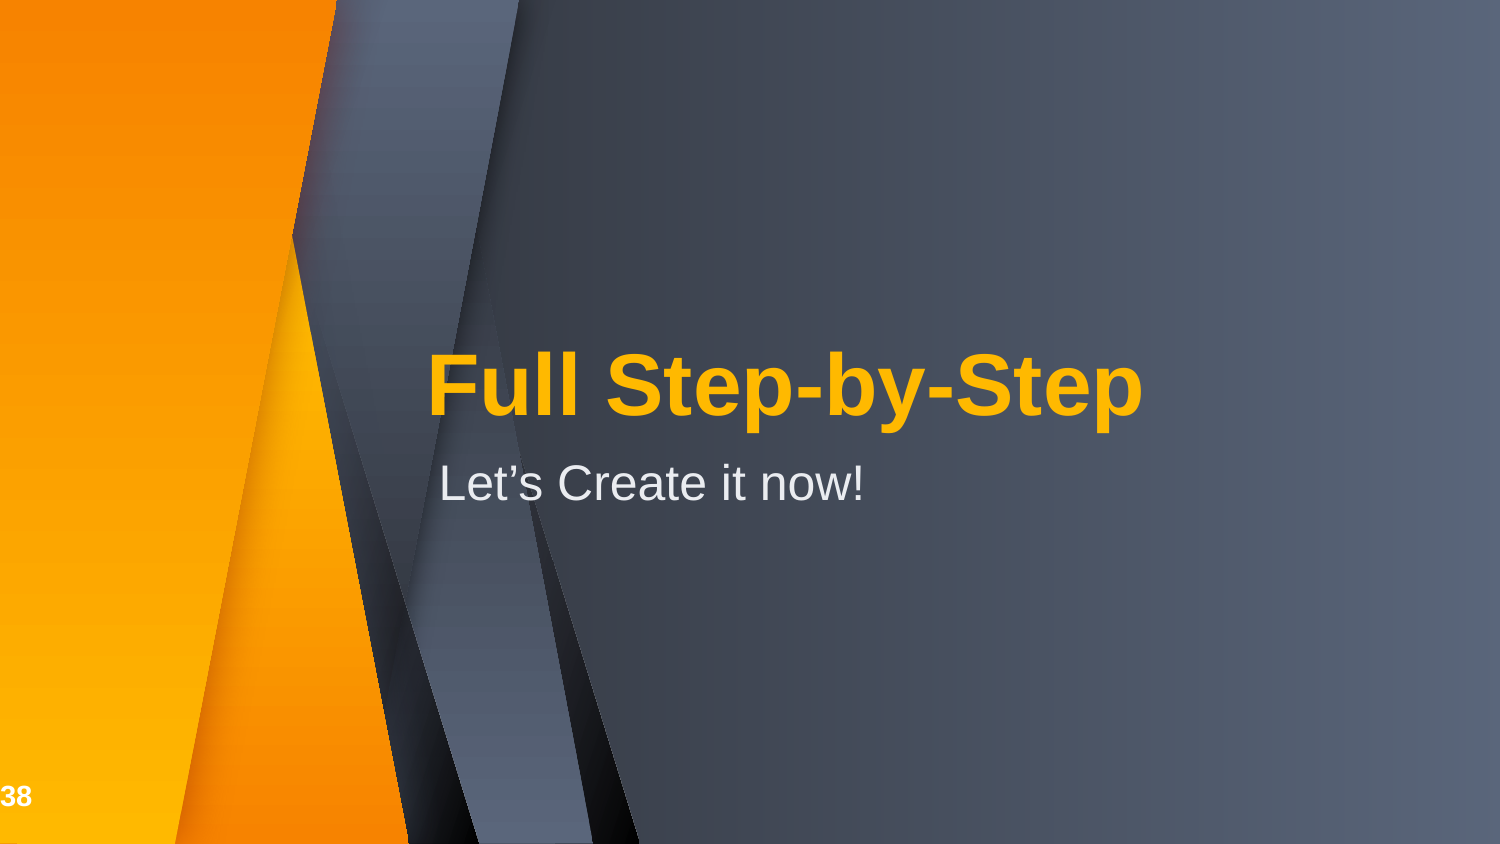

# Full Step-by-Step
Let’s Create it now!
38